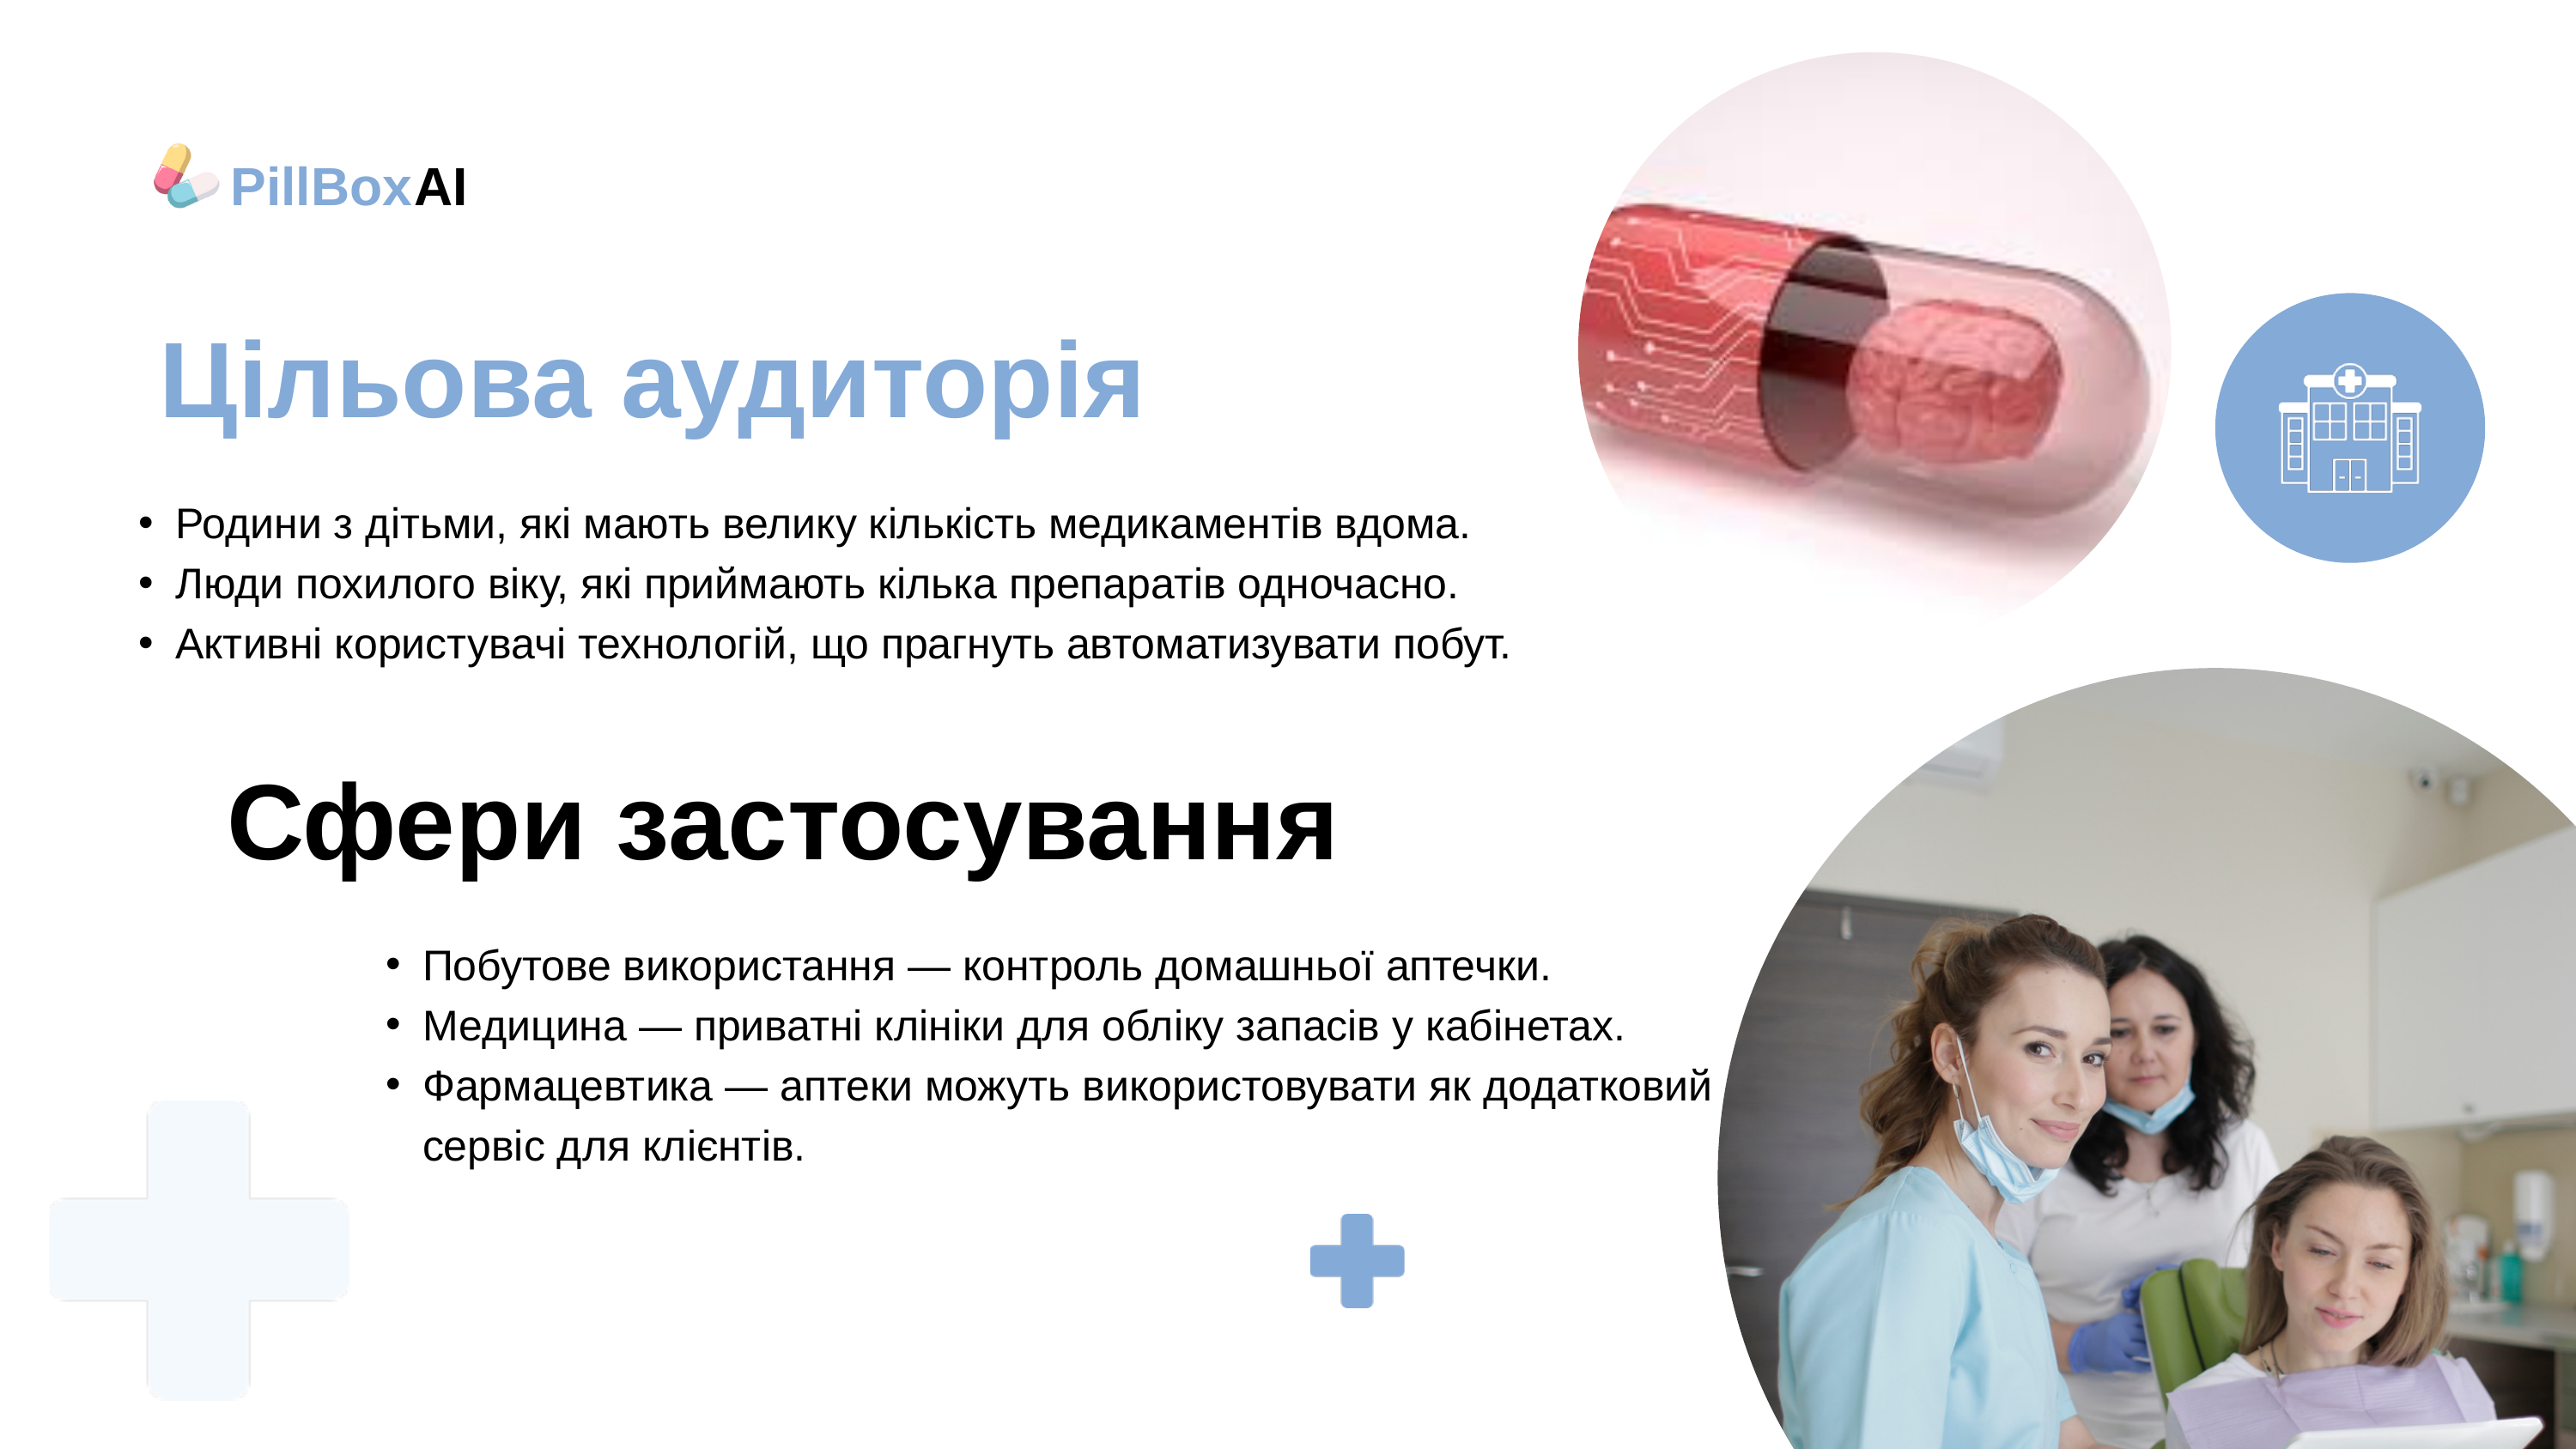

AI
PillBox

Цільова аудиторія
Родини з дітьми, які мають велику кількість медикаментів вдома.
Люди похилого віку, які приймають кілька препаратів одночасно.
Активні користувачі технологій, що прагнуть автоматизувати побут.

Сфери застосування
Побутове використання — контроль домашньої аптечки.
Медицина — приватні клініки для обліку запасів у кабінетах.
Фармацевтика — аптеки можуть використовувати як додатковий сервіс для клієнтів.